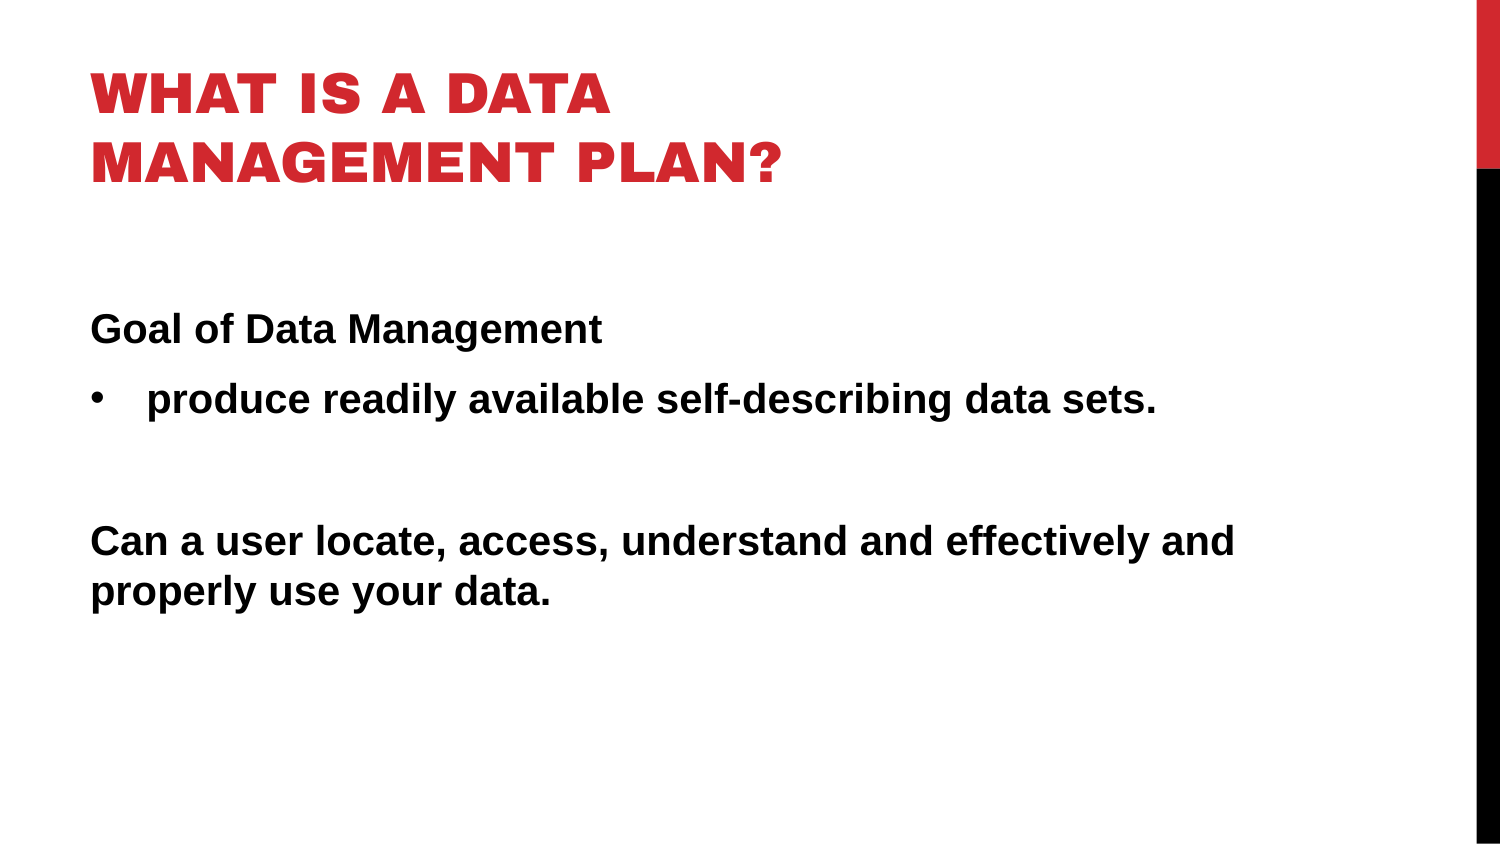

# What is a Data Management Plan?

Goal of Data Management
produce readily available self-describing data sets.

Can a user locate, access, understand and effectively and properly use your data.